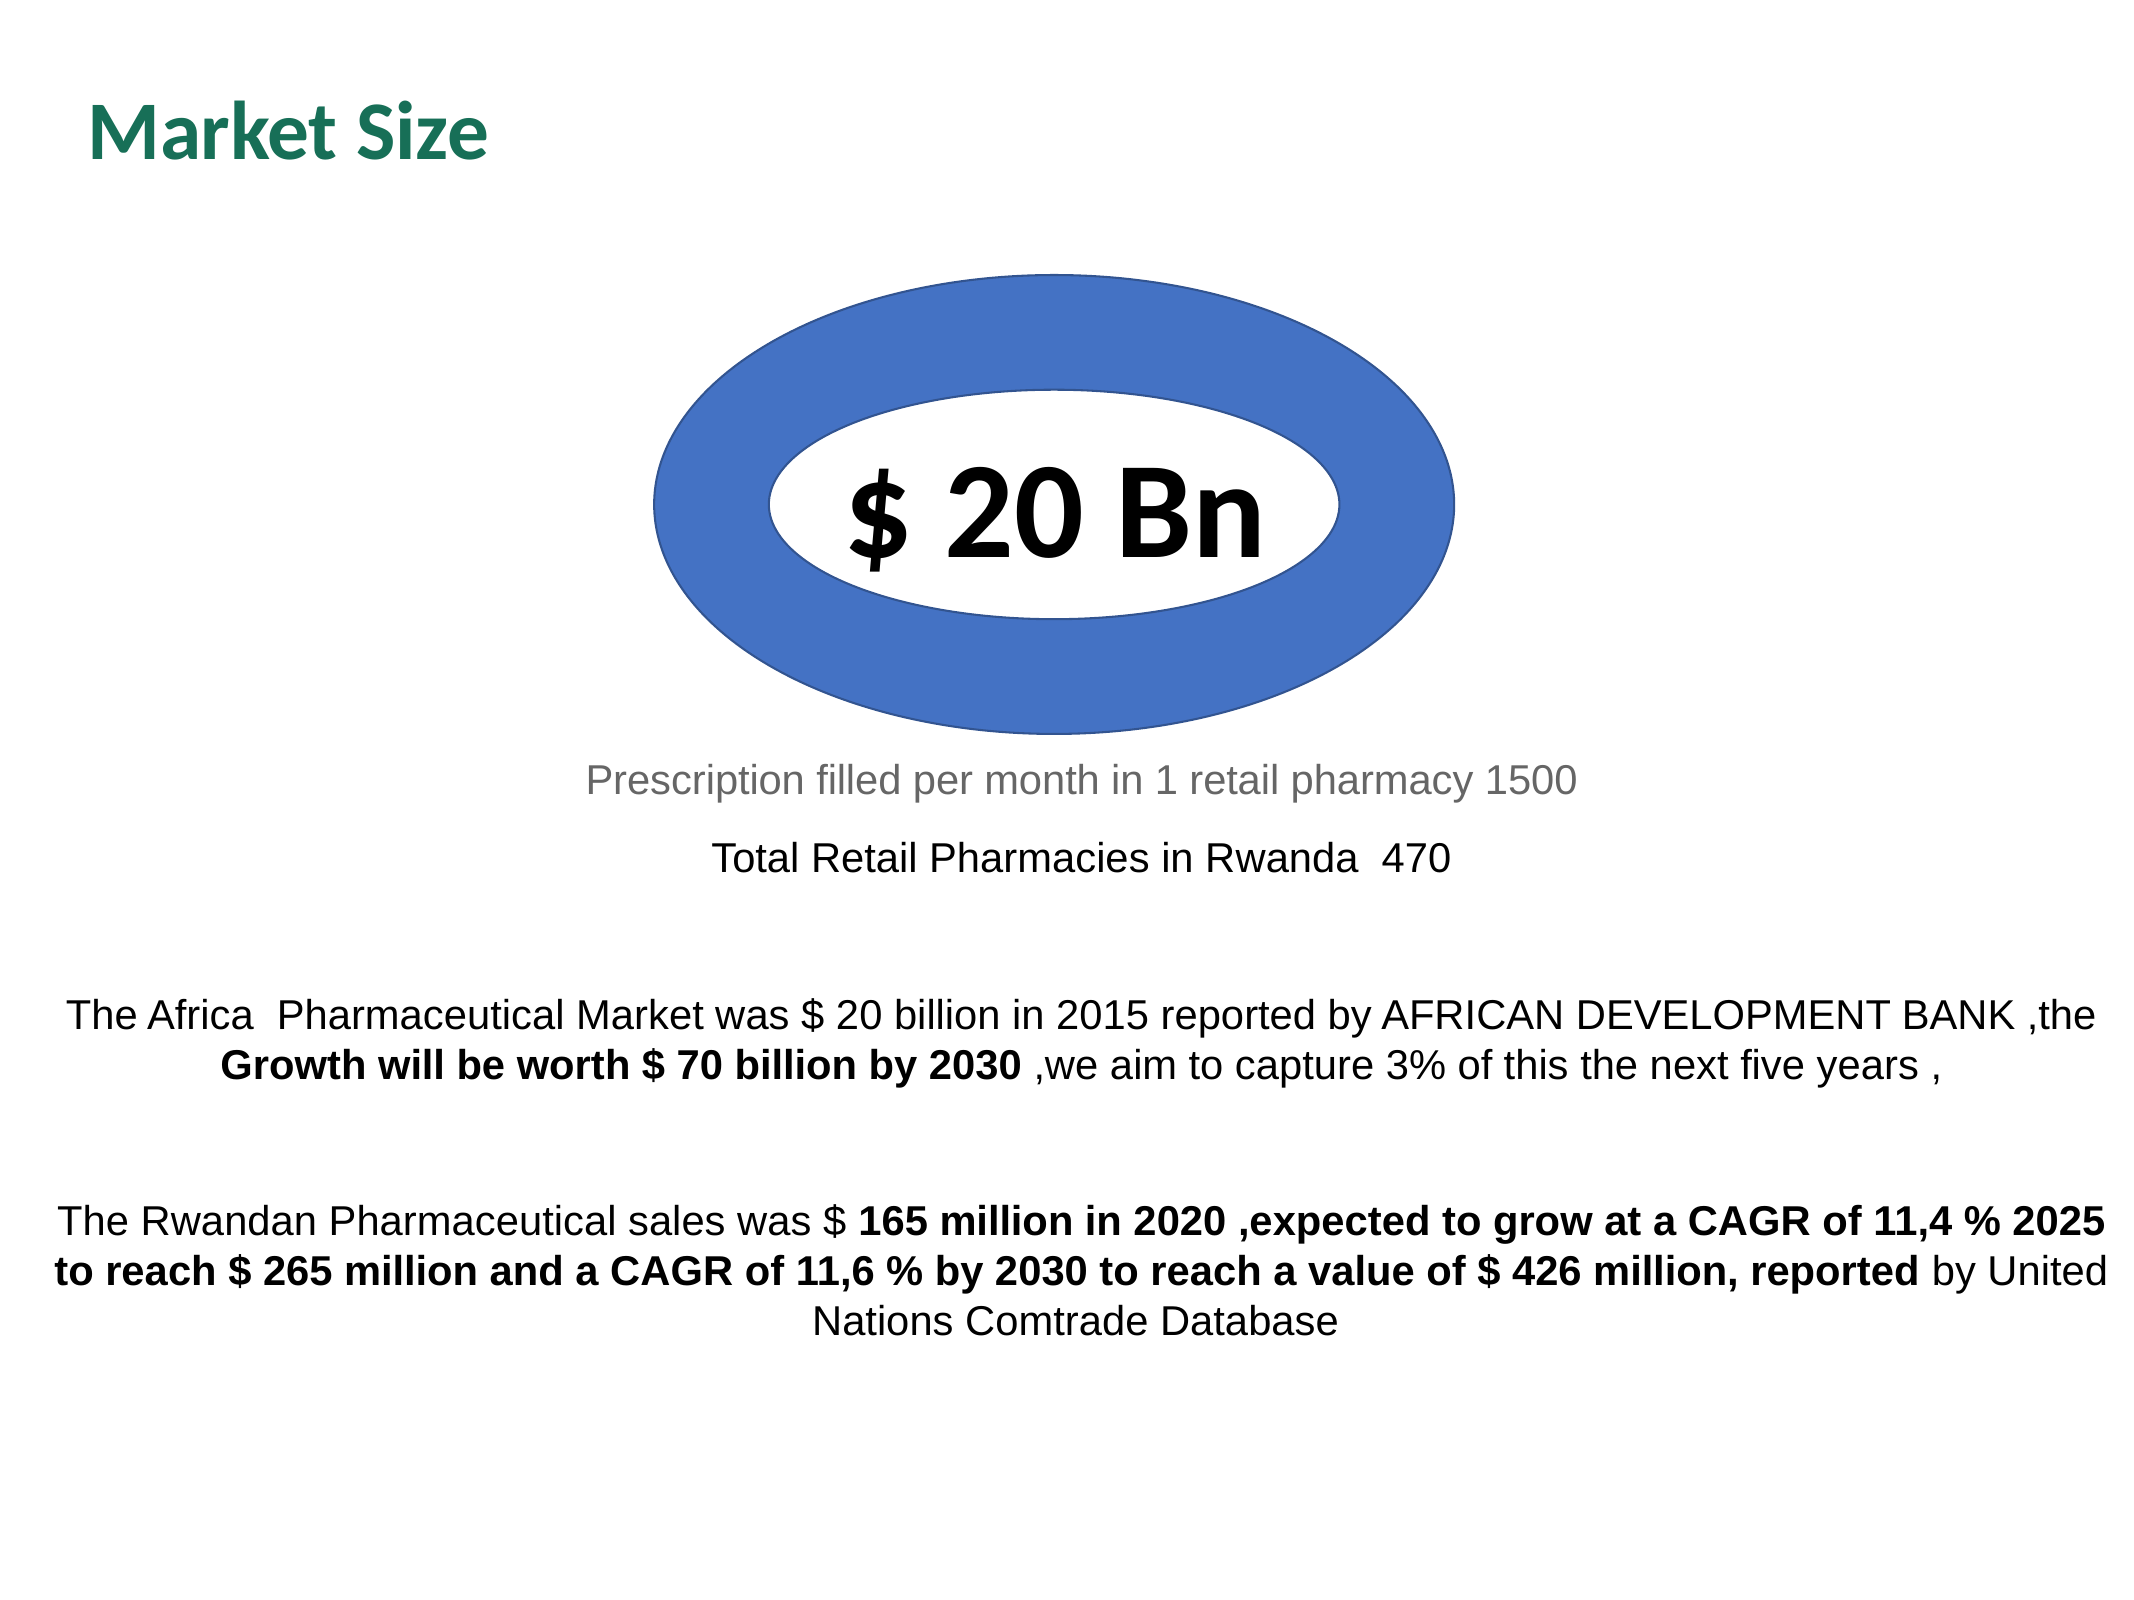

# Market Size

$ 20 Bn

Prescription filled per month in 1 retail pharmacy 1500
Total Retail Pharmacies in Rwanda  470

The Africa  Pharmaceutical Market was $ 20 billion in 2015 reported by AFRICAN DEVELOPMENT BANK ,the Growth will be worth $ 70 billion by 2030 ,we aim to capture 3% of this the next five years ,

The Rwandan Pharmaceutical sales was $ 165 million in 2020 ,expected to grow at a CAGR of 11,4 % 2025 to reach $ 265 million and a CAGR of 11,6 % by 2030 to reach a value of $ 426 million, reported by United Nations Comtrade Database
4